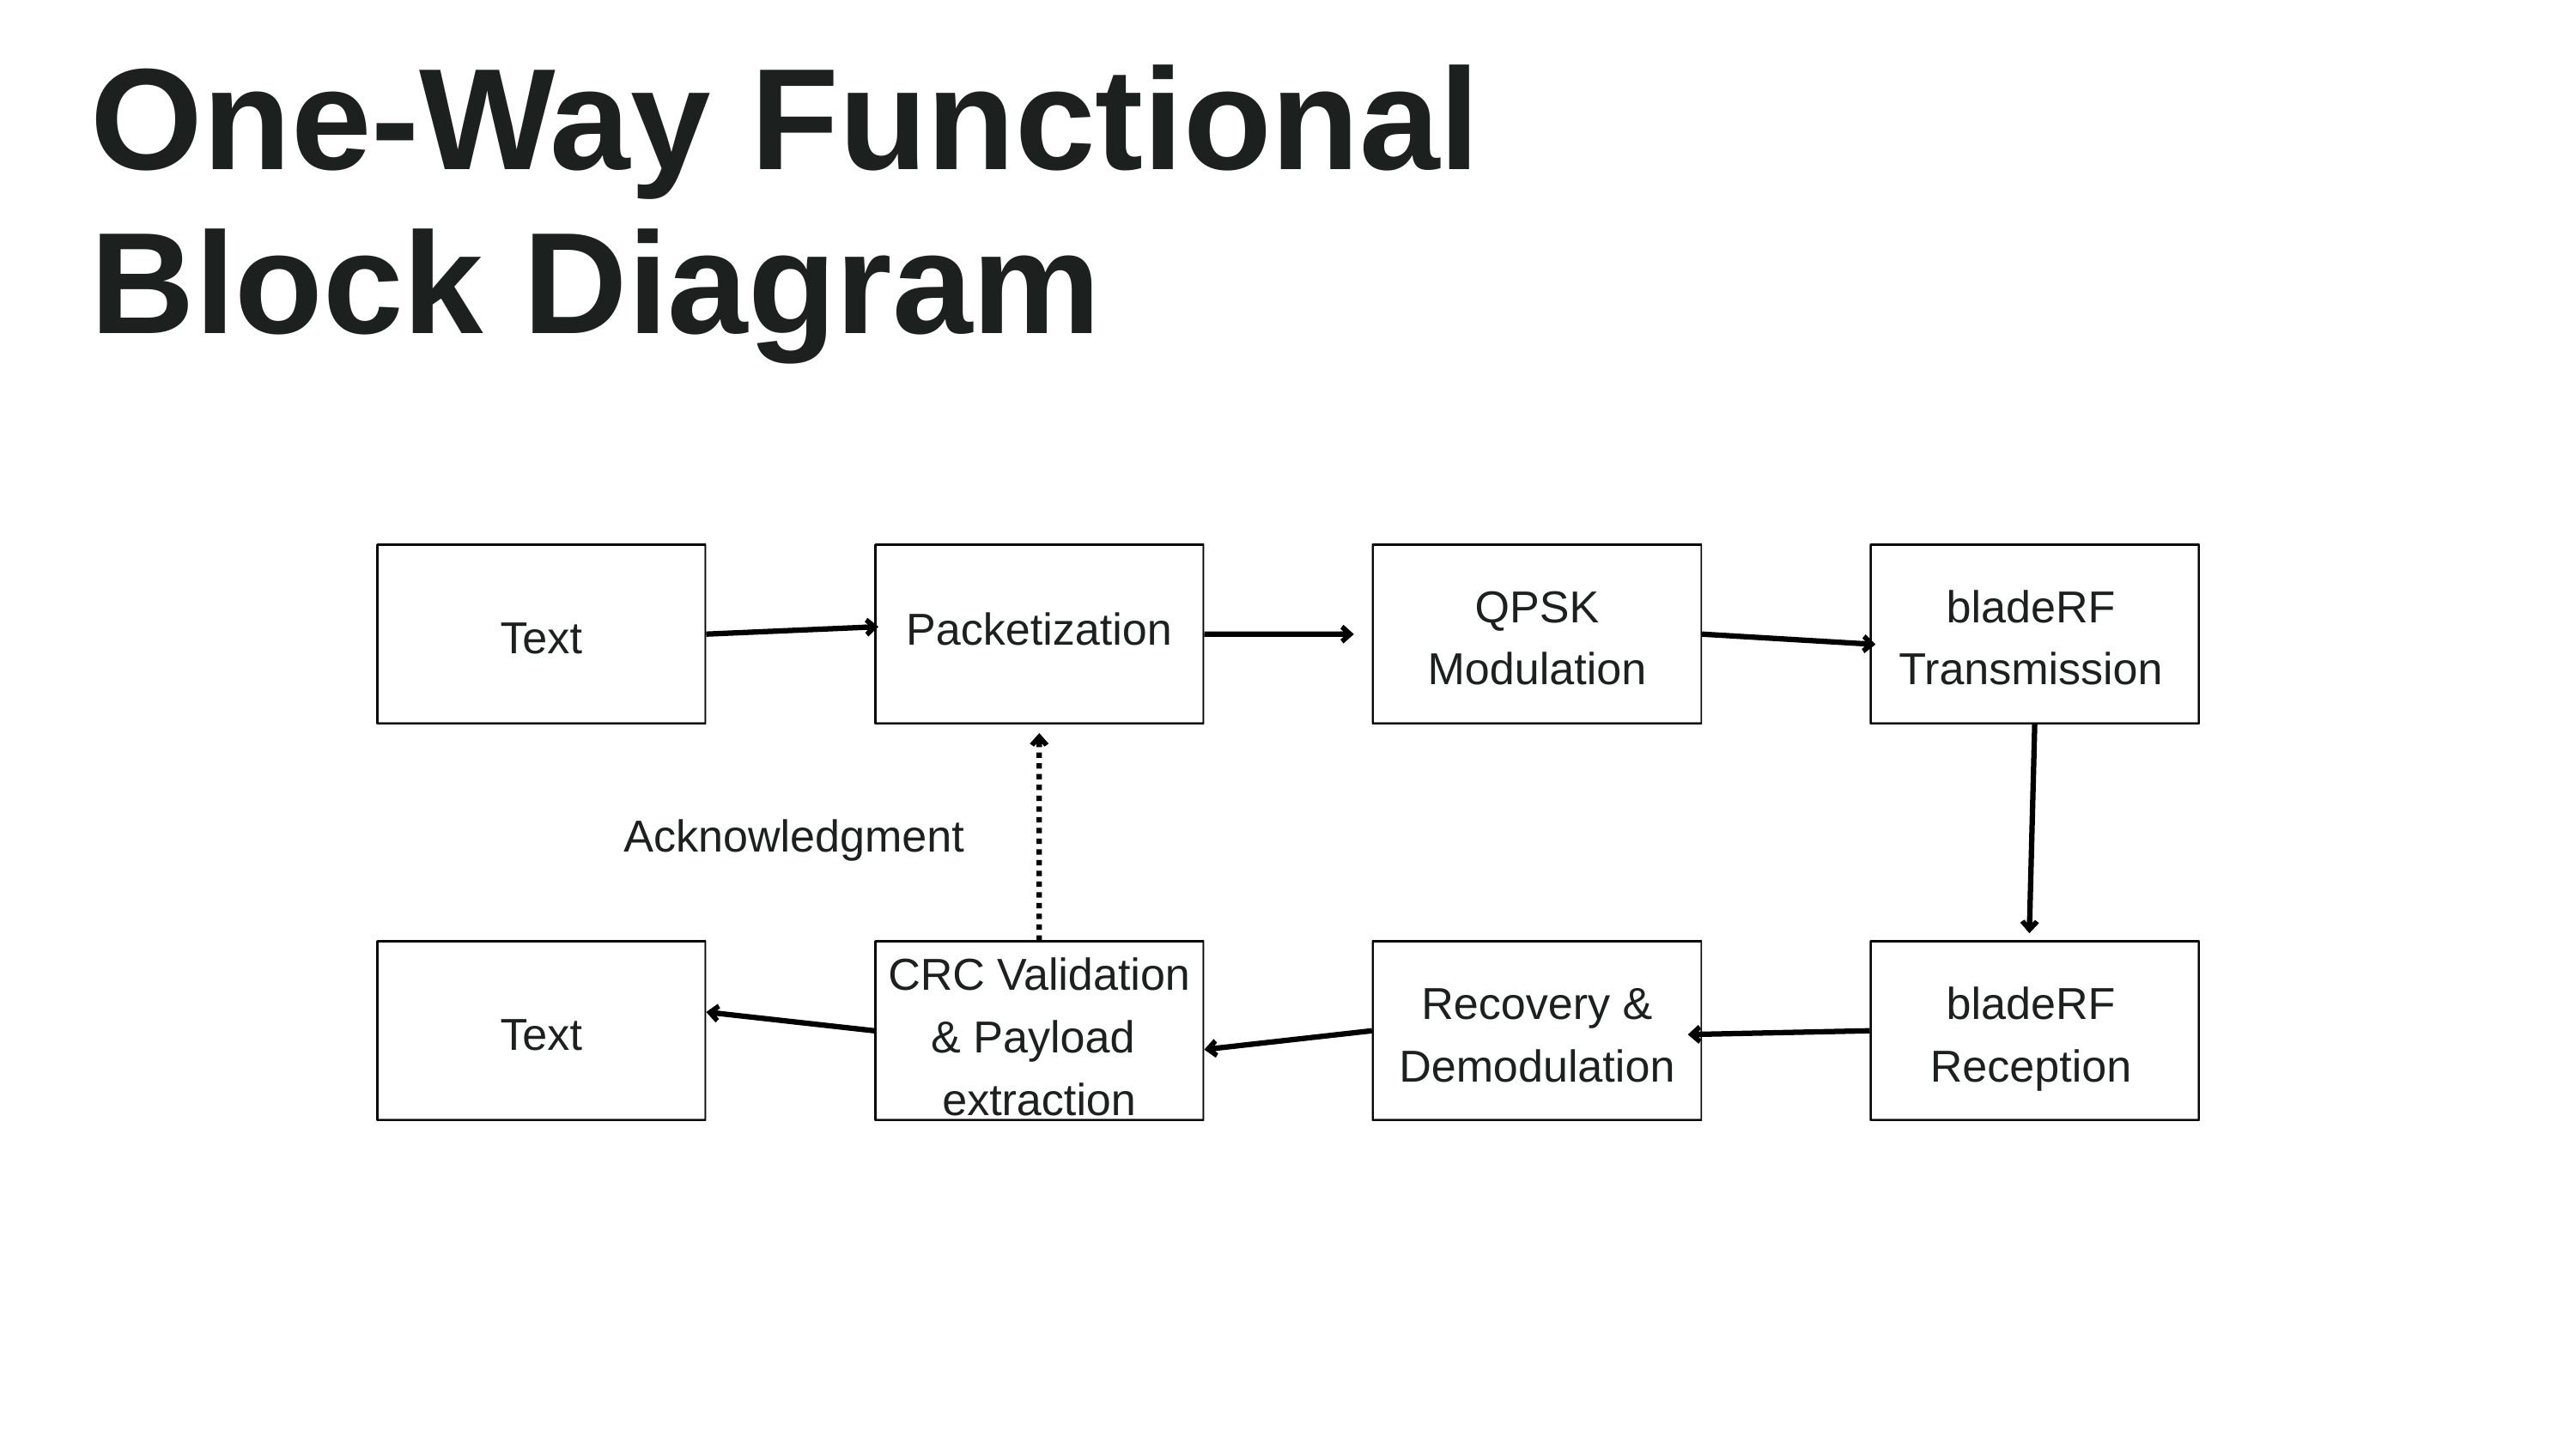

One-Way Functional Block Diagram

QPSK
Modulation
bladeRF
Transmission
Packetization
Text

Acknowledgment
CRC Validation
& Payload
extraction

Recovery &
Demodulation
bladeRF
Reception
Text